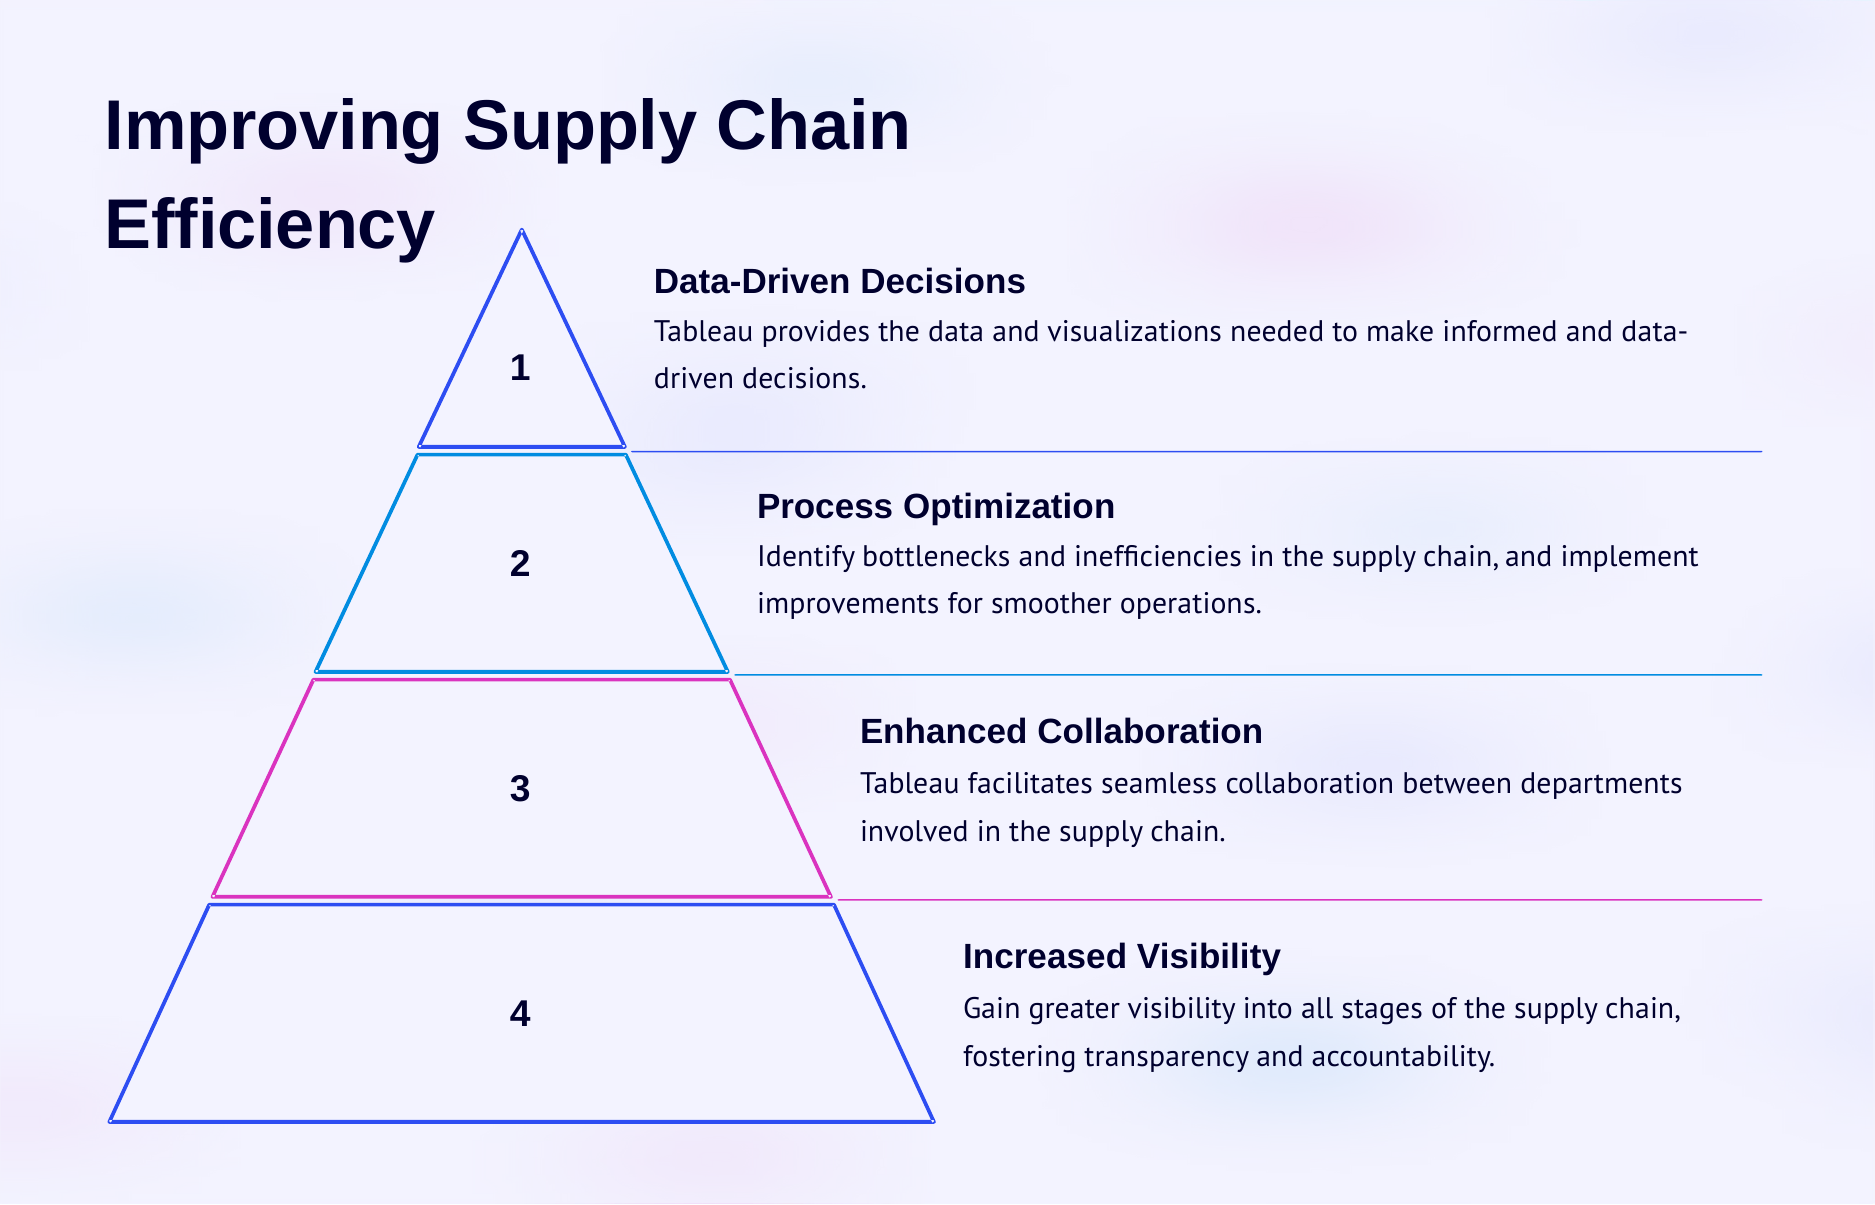

Improving Supply Chain Efficiency
Data-Driven Decisions
Tableau provides the data and visualizations needed to make informed and data- driven decisions.
1
Process Optimization
Identify bottlenecks and inefficiencies in the supply chain, and implement improvements for smoother operations.
2
Enhanced Collaboration
Tableau facilitates seamless collaboration between departments involved in the supply chain.
3
Increased Visibility
Gain greater visibility into all stages of the supply chain, fostering transparency and accountability.
4